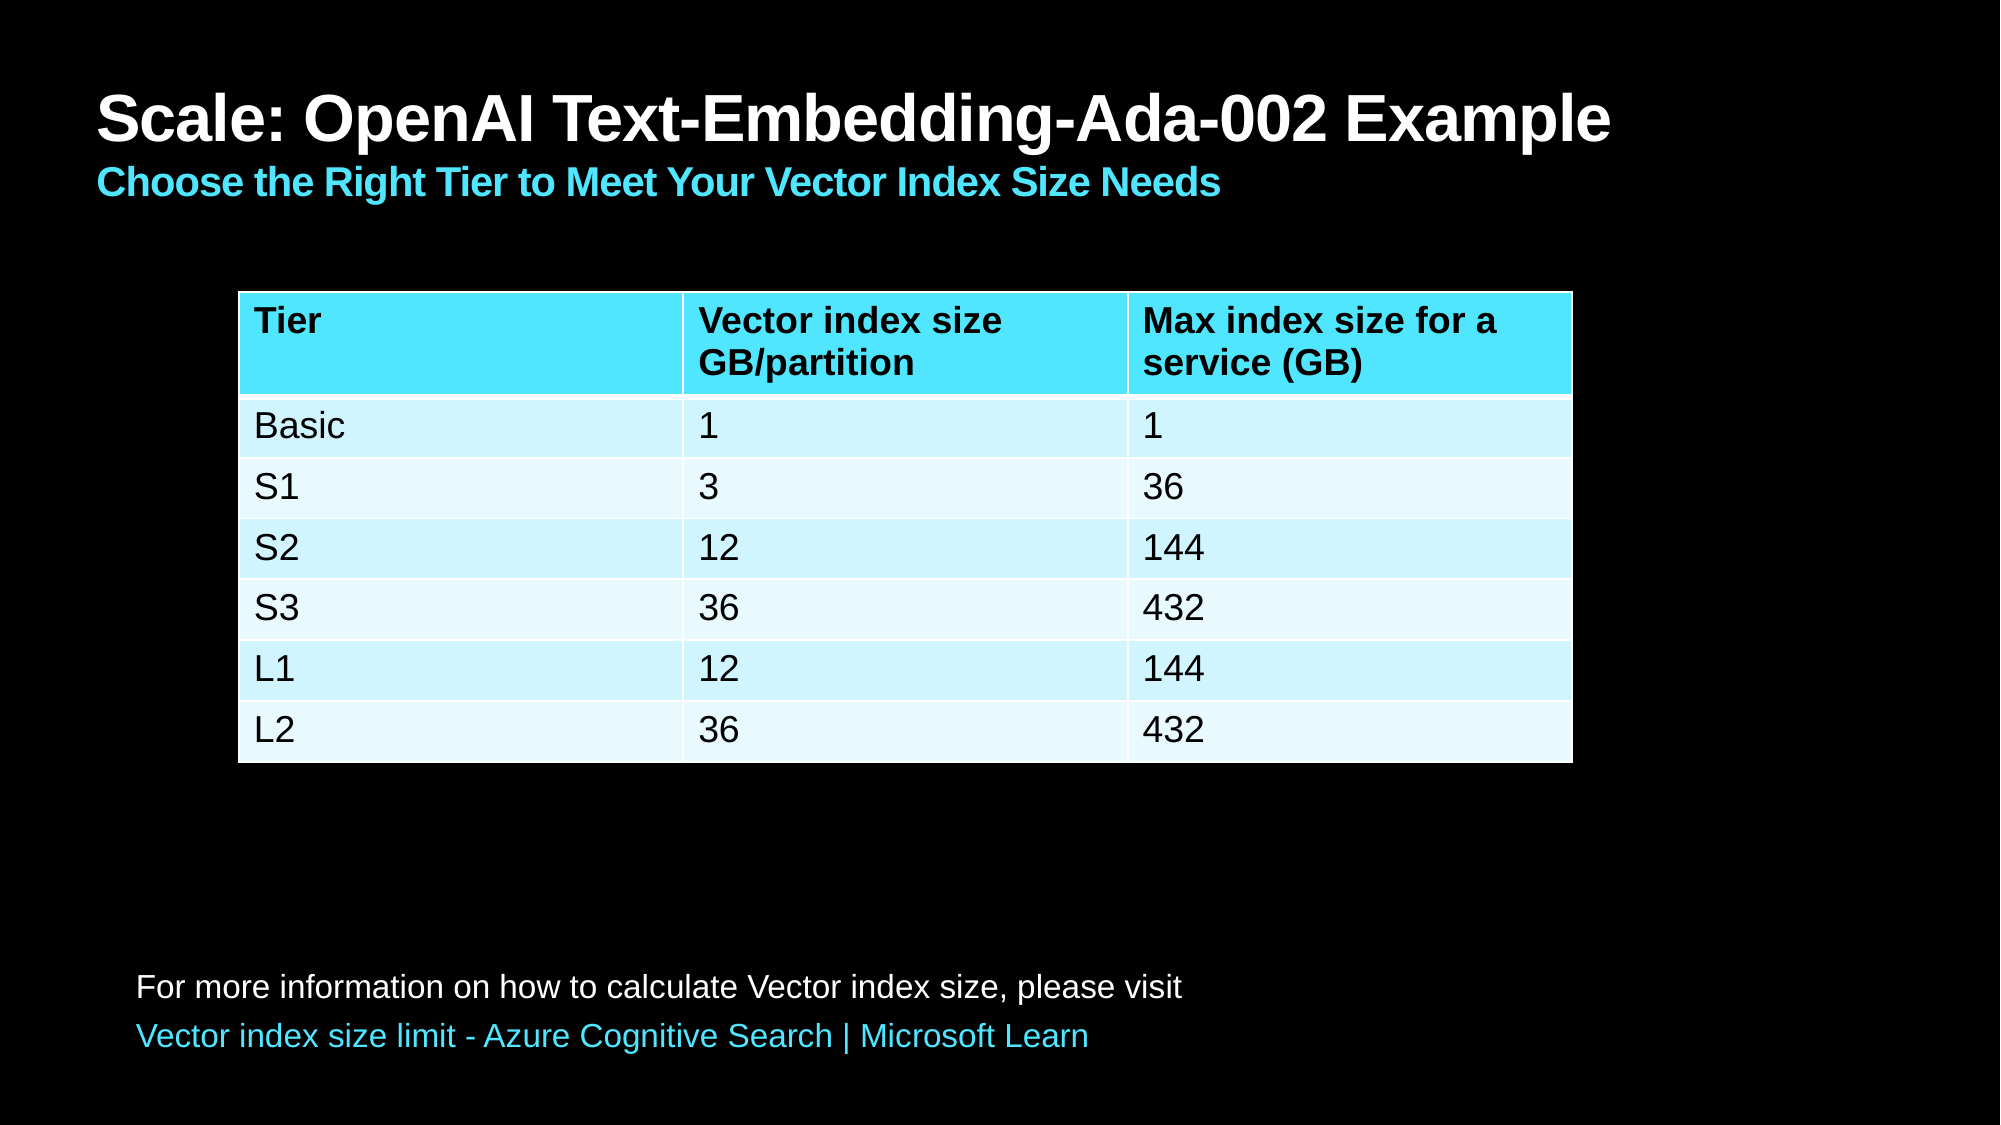

# Scale: OpenAI Text-Embedding-Ada-002 Example Choose the Right Tier to Meet Your Vector Index Size Needs
| Tier | Vector index size GB/partition | Max index size for a service (GB) |
| --- | --- | --- |
| Basic | 1 | 1 |
| S1 | 3 | 36 |
| S2 | 12 | 144 |
| S3 | 36 | 432 |
| L1 | 12 | 144 |
| L2 | 36 | 432 |
For more information on how to calculate Vector index size, please visit Vector index size limit - Azure Cognitive Search | Microsoft Learn